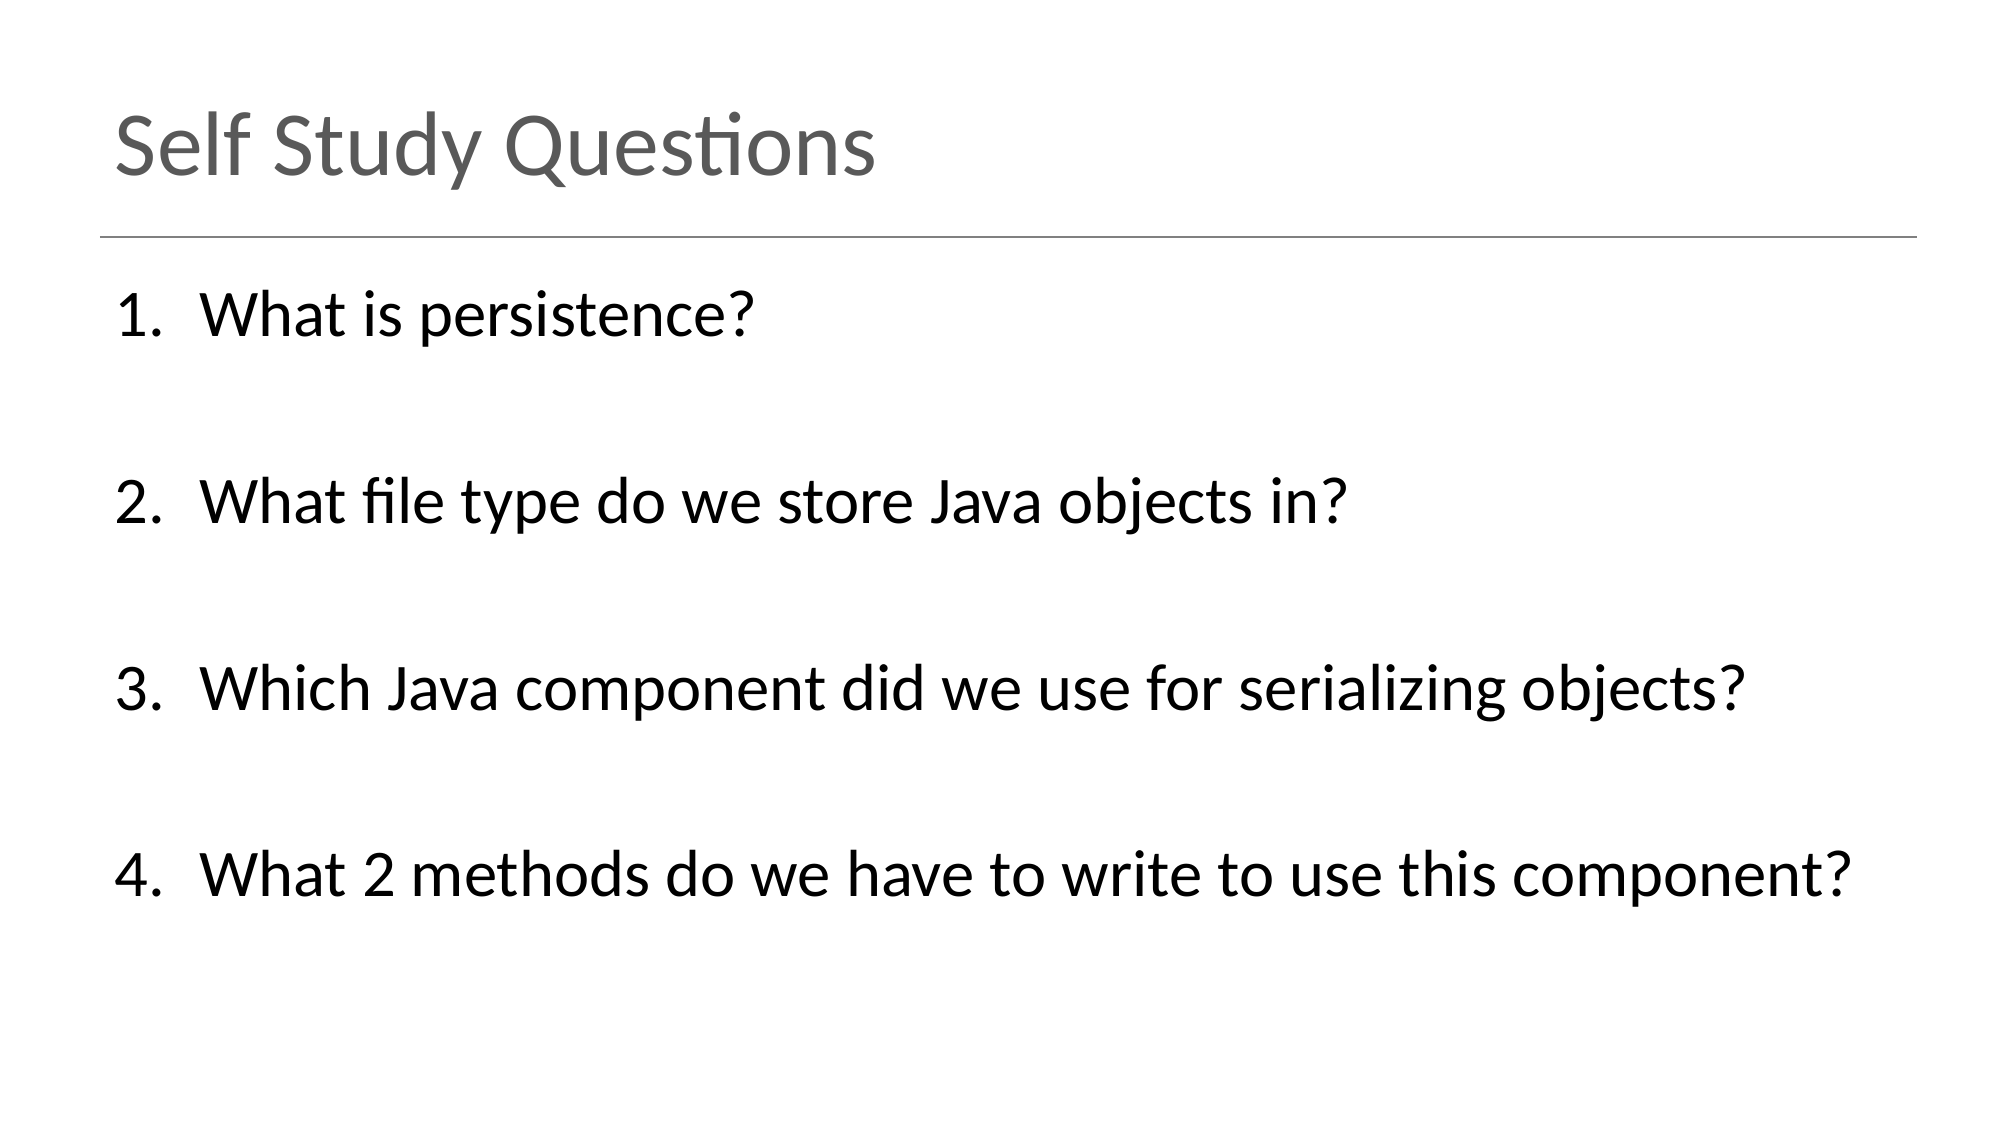

# Self Study Questions
What is persistence?

What file type do we store Java objects in?

Which Java component did we use for serializing objects?

What 2 methods do we have to write to use this component?